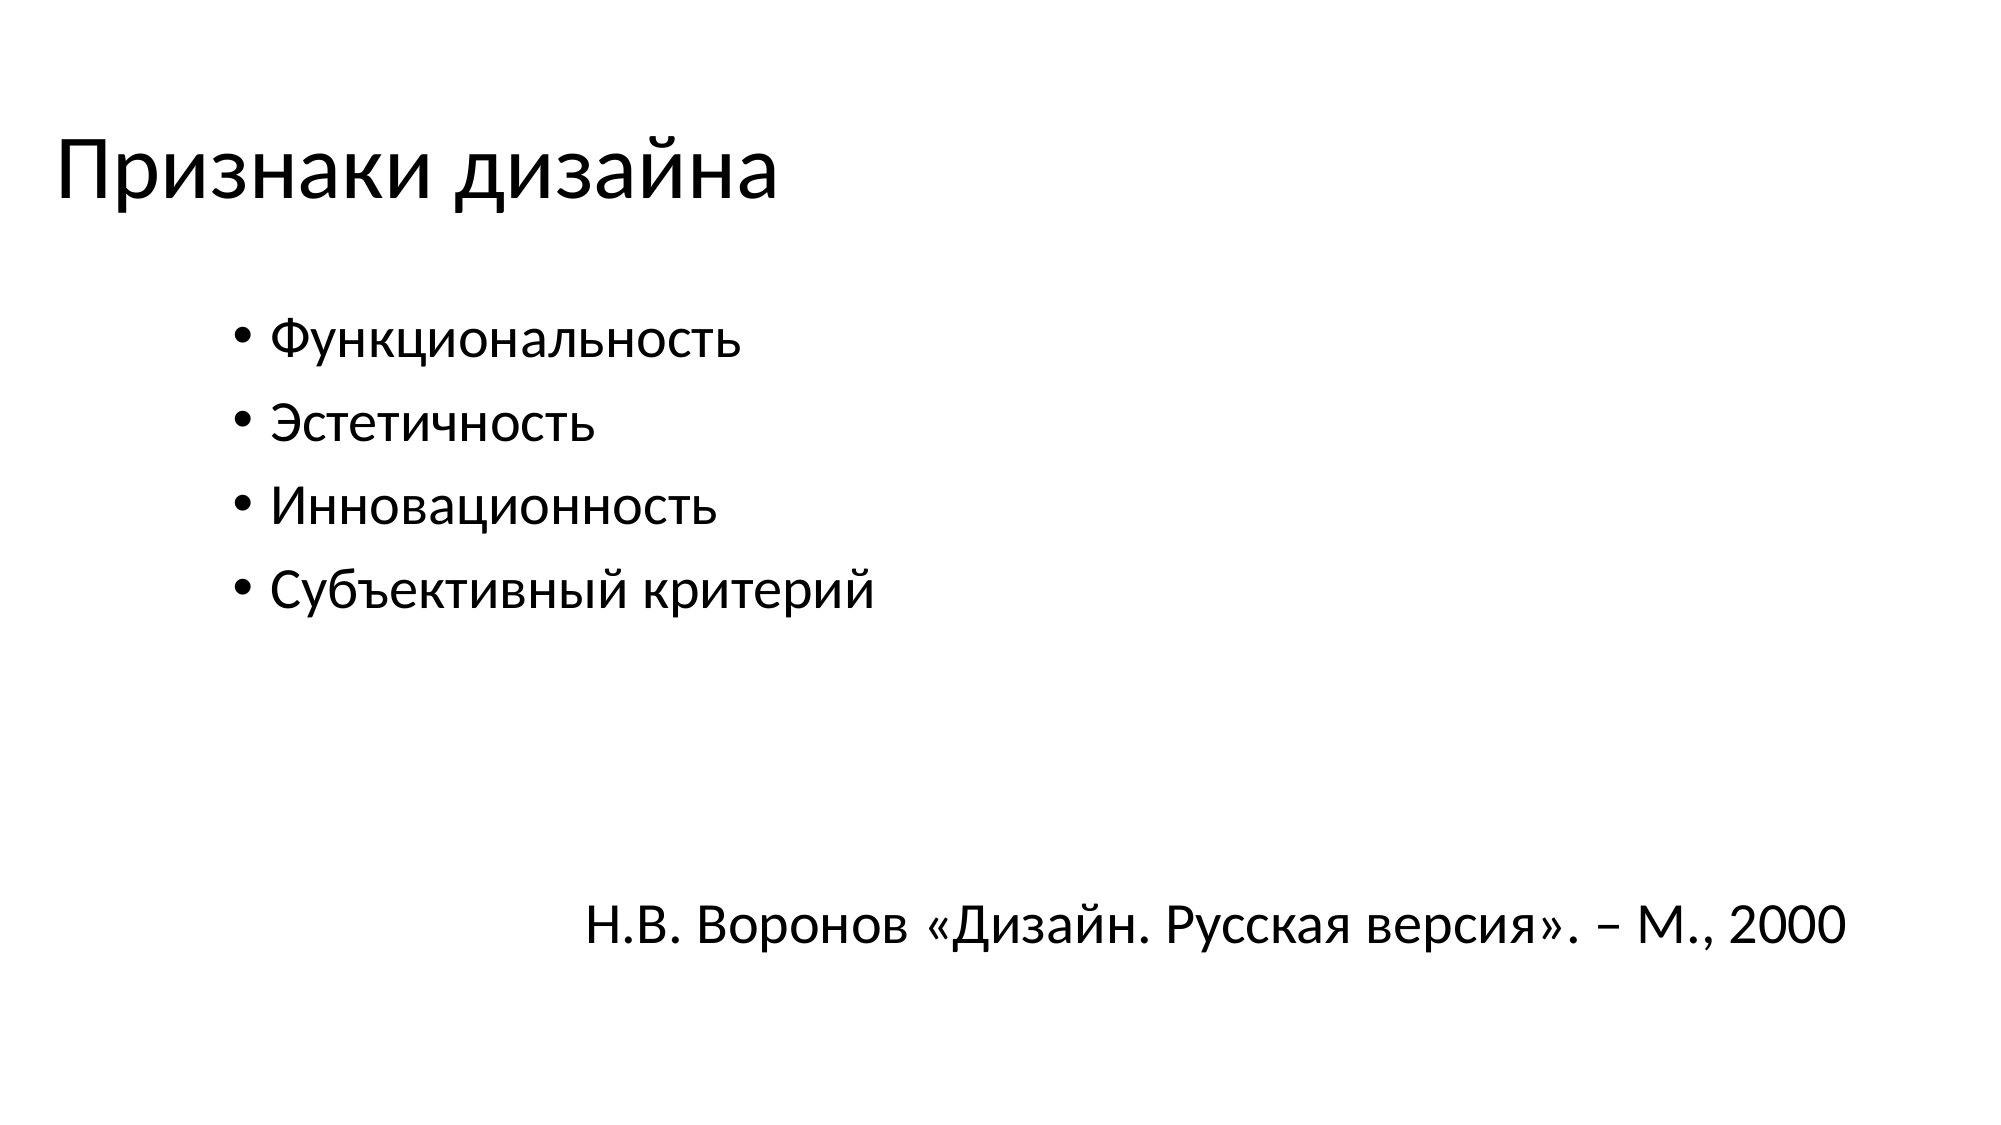

# Признаки дизайна
Функциональность
Эстетичность
Инновационность
Субъективный критерий

Н.В. Воронов «Дизайн. Русская версия». – М., 2000